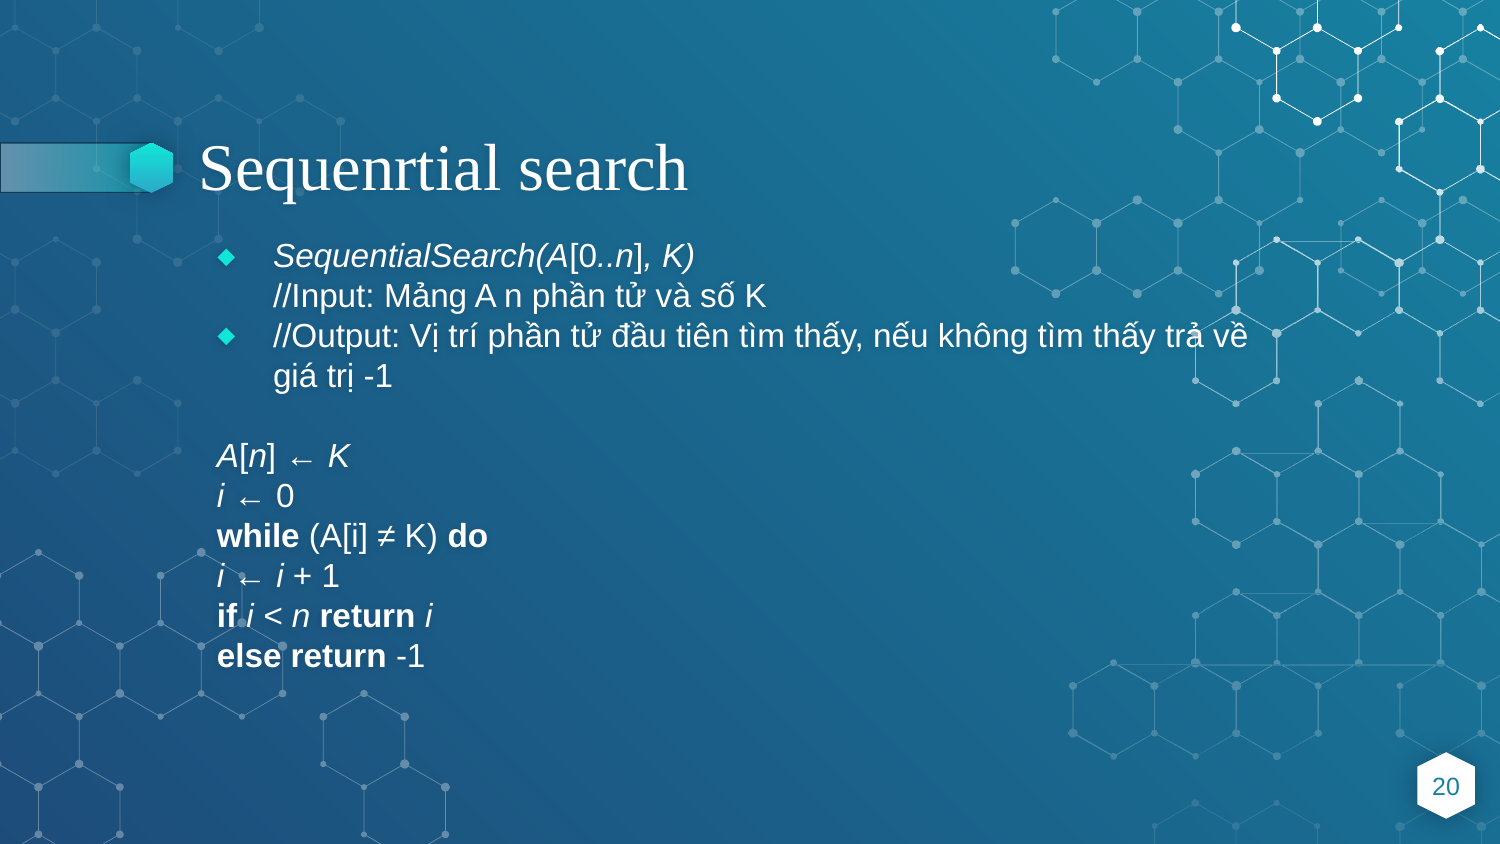

# Sequenrtial search
SequentialSearch(A[0..n], K)
//Input: Mảng A n phần tử và số K
//Output: Vị trí phần tử đầu tiên tìm thấy, nếu không tìm thấy trả về giá trị -1

A[n] ← K
i ← 0
while (A[i] ≠ K) do
i ← i + 1
if i < n return i
else return -1
20